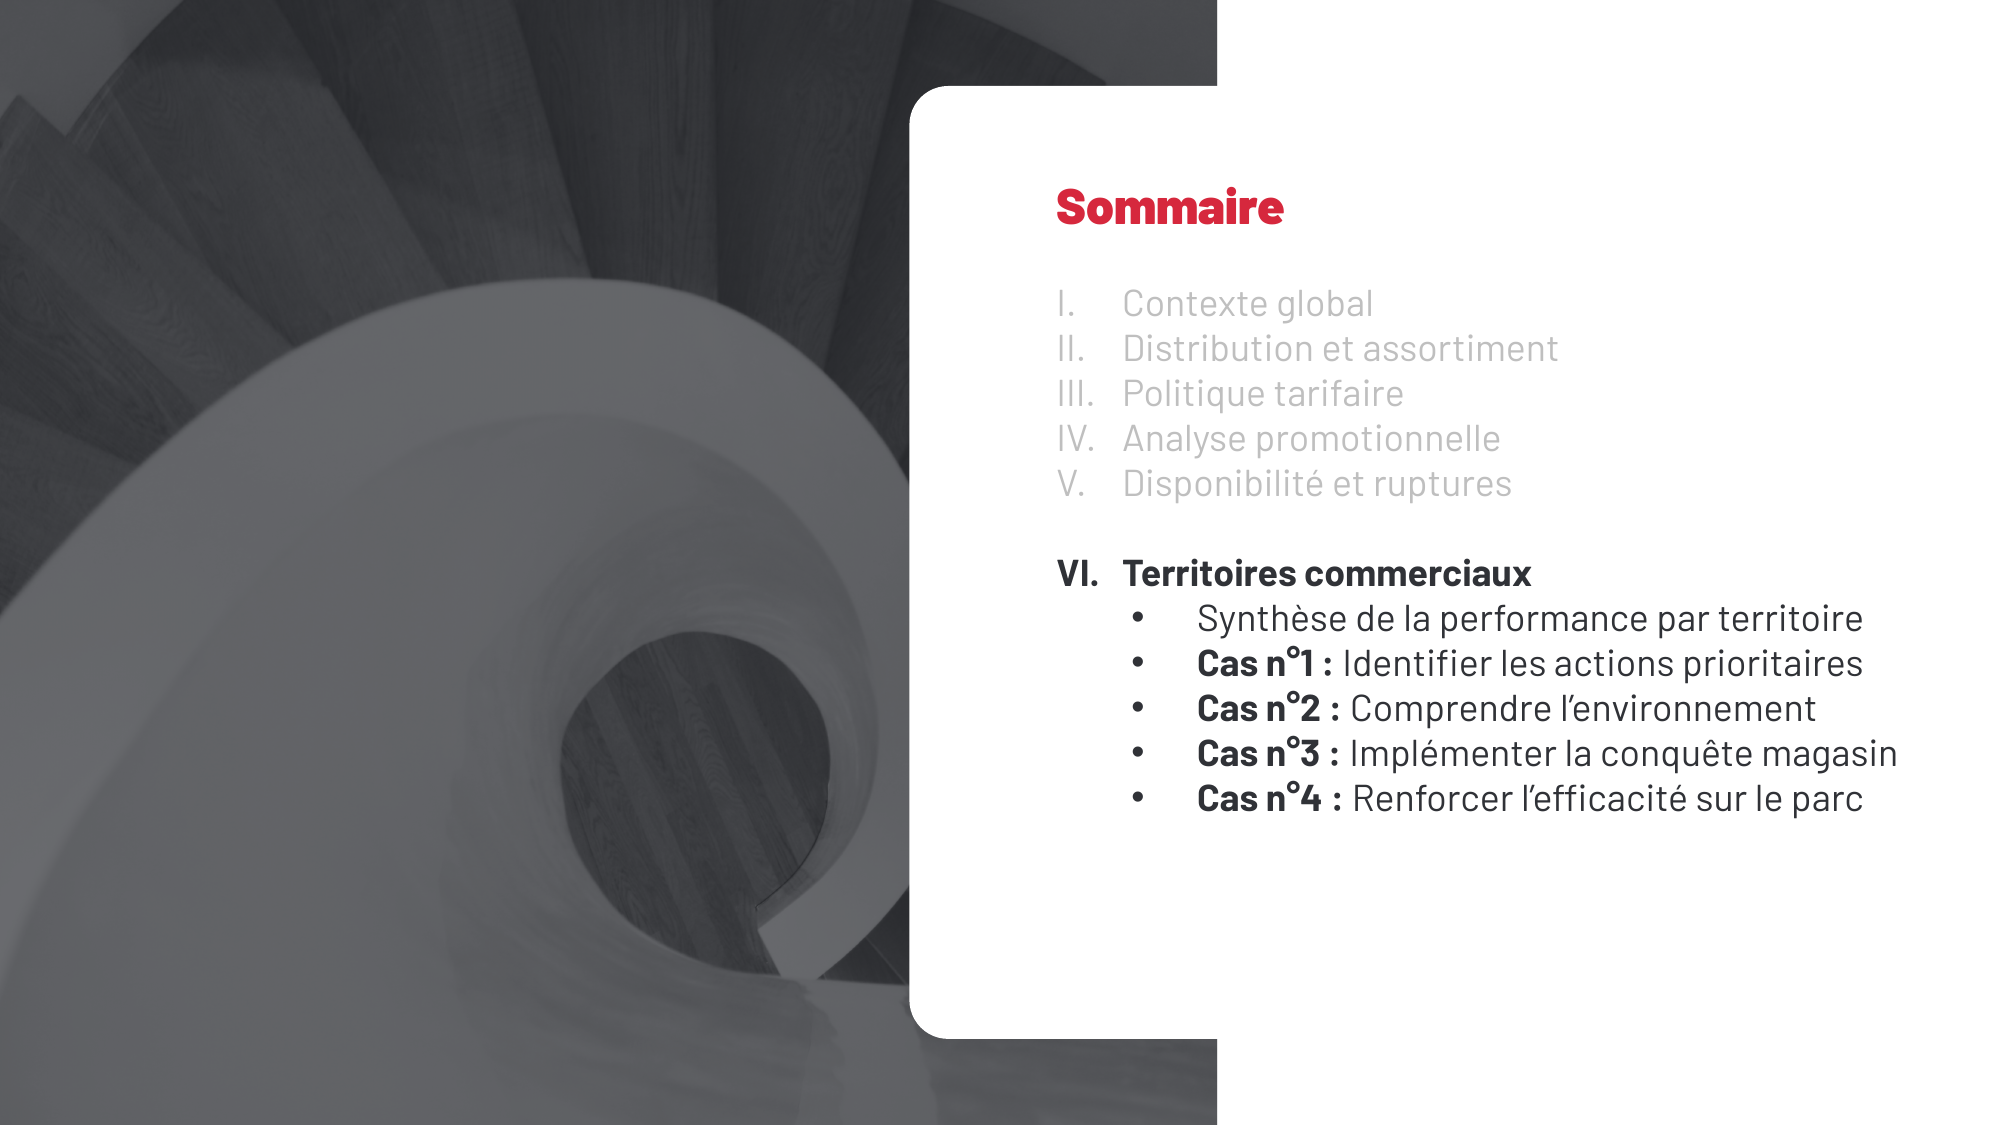

Sommaire

Contexte global
Distribution et assortiment
Politique tarifaire
Analyse promotionnelle
Disponibilité et ruptures

Territoires commerciaux
Synthèse de la performance par territoire
Cas n°1 : Identifier les actions prioritaires
Cas n°2 : Comprendre l’environnement
Cas n°3 : Implémenter la conquête magasin
Cas n°4 : Renforcer l’efficacité sur le parc